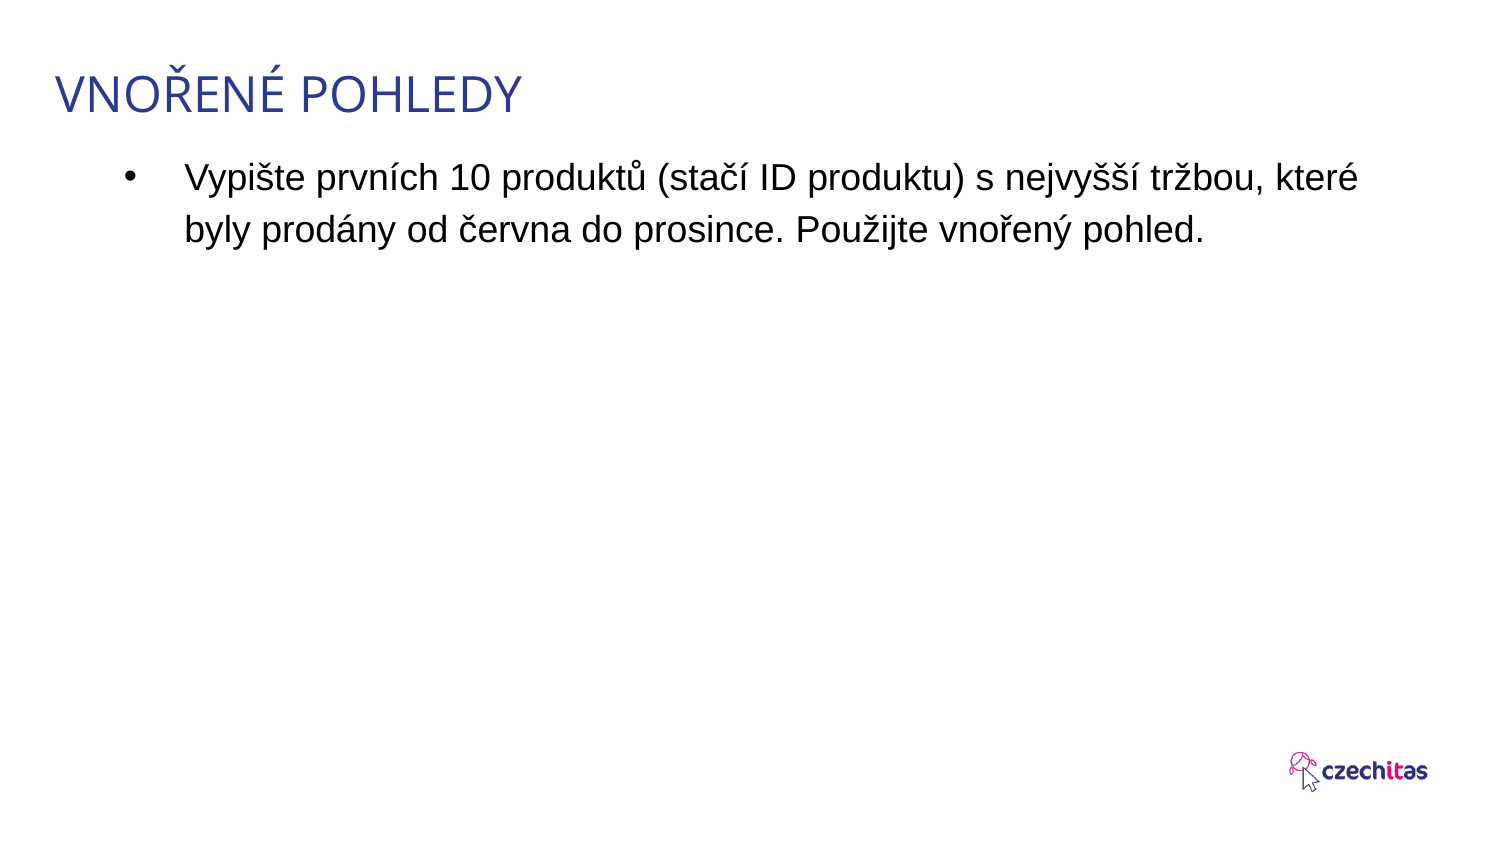

# VNOŘENÉ POHLEDY
Vypište prvních 10 produktů (stačí ID produktu) s nejvyšší tržbou, které byly prodány od června do prosince. Použijte vnořený pohled.